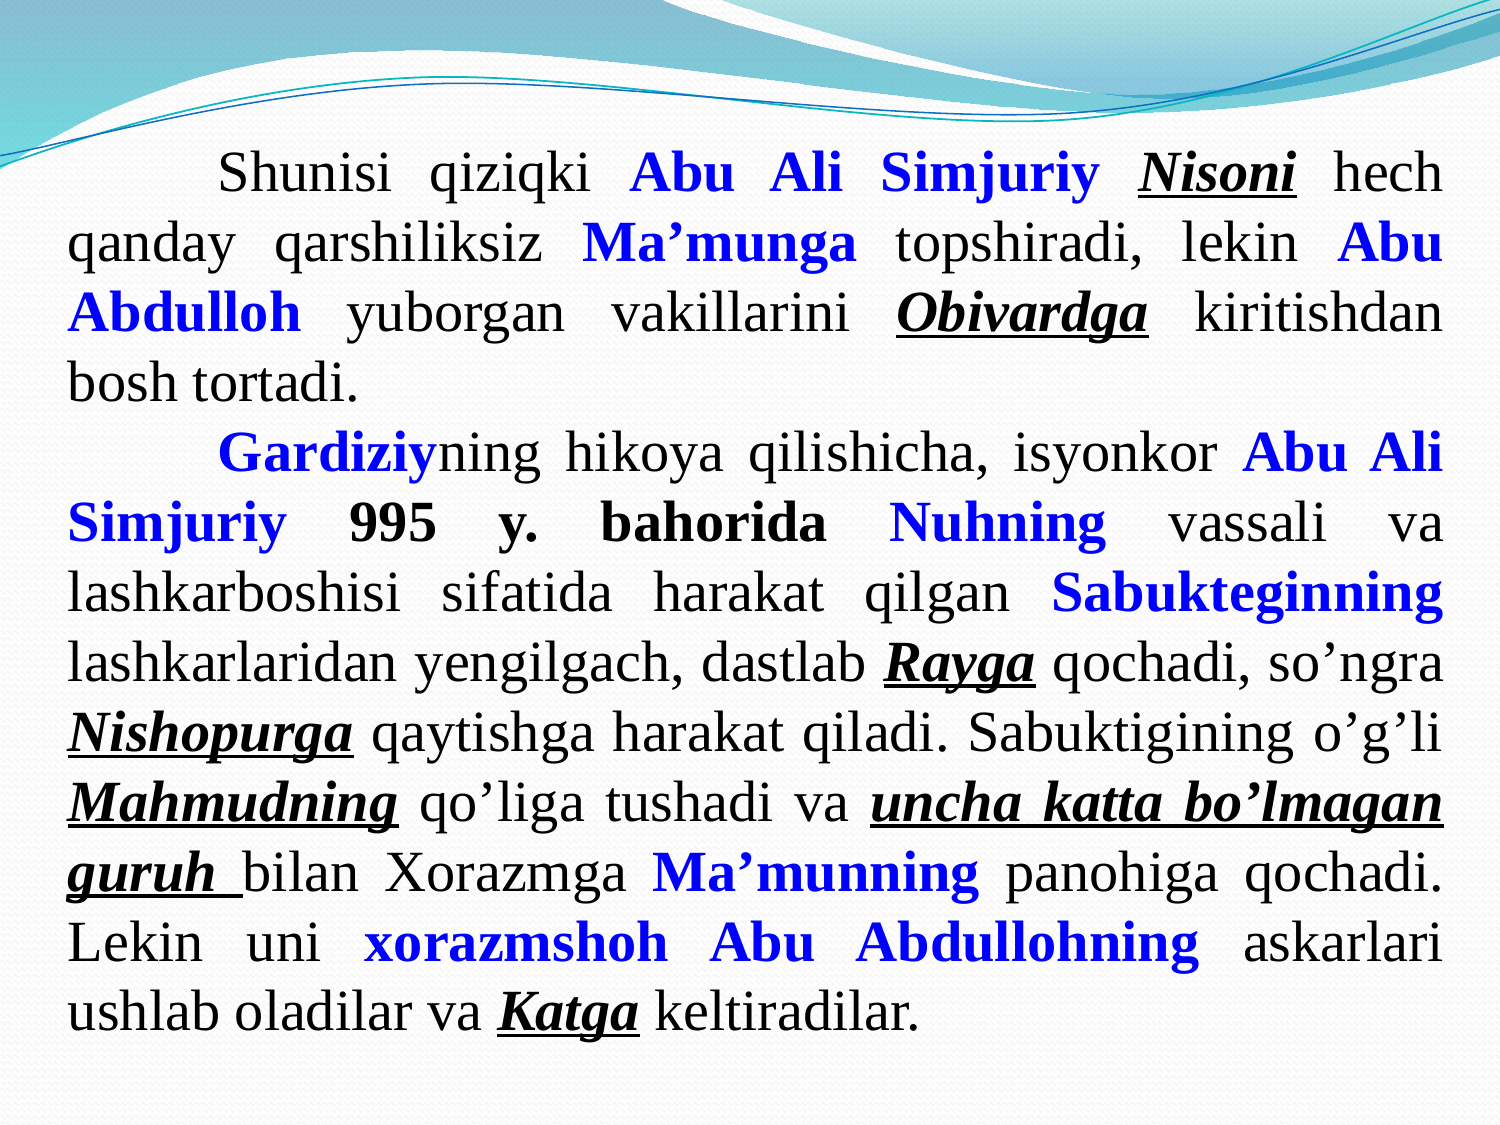

Shunisi qiziqki Abu Ali Simjuriy Nisoni hech qanday qarshiliksiz Ma’munga topshiradi, lekin Abu Abdulloh yuborgan vakillarini Obivardga kiritishdan bosh tortadi.
	Gardiziyning hikoya qilishicha, isyonkor Abu Ali Simjuriy 995 y. bahorida Nuhning vassali va lashkarboshisi sifatida harakat qilgan Sabukteginning lashkarlaridan yengilgach, dastlab Rayga qochadi, so’ngra Nishopurga qaytishga harakat qiladi. Sabuktigining o’g’li Mahmudning qo’liga tushadi va uncha katta bo’lmagan guruh bilan Xorazmga Ma’munning panohiga qochadi. Lekin uni xorazmshoh Abu Abdullohning askarlari ushlab oladilar va Katga keltiradilar.